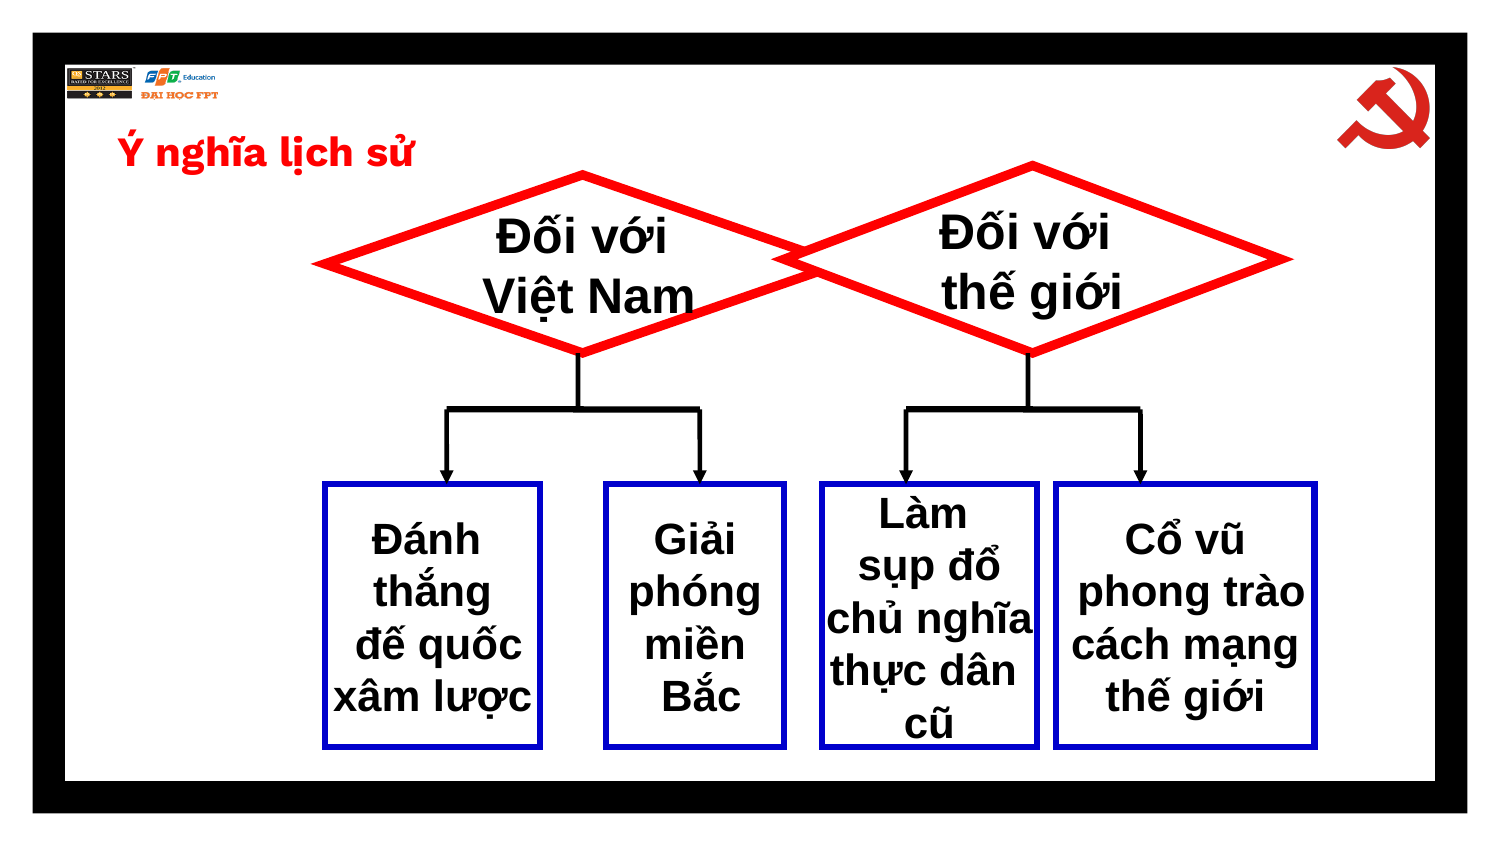

Ý nghĩa lịch sử
Đối với
thế giới
Đối với
 Việt Nam

Đánh
thắng
 đế quốc
xâm lược
Giải
 phóng
miền
 Bắc
Làm
sụp đổ
 chủ nghĩa
thực dân
cũ
Cổ vũ
 phong trào
cách mạng
thế giới